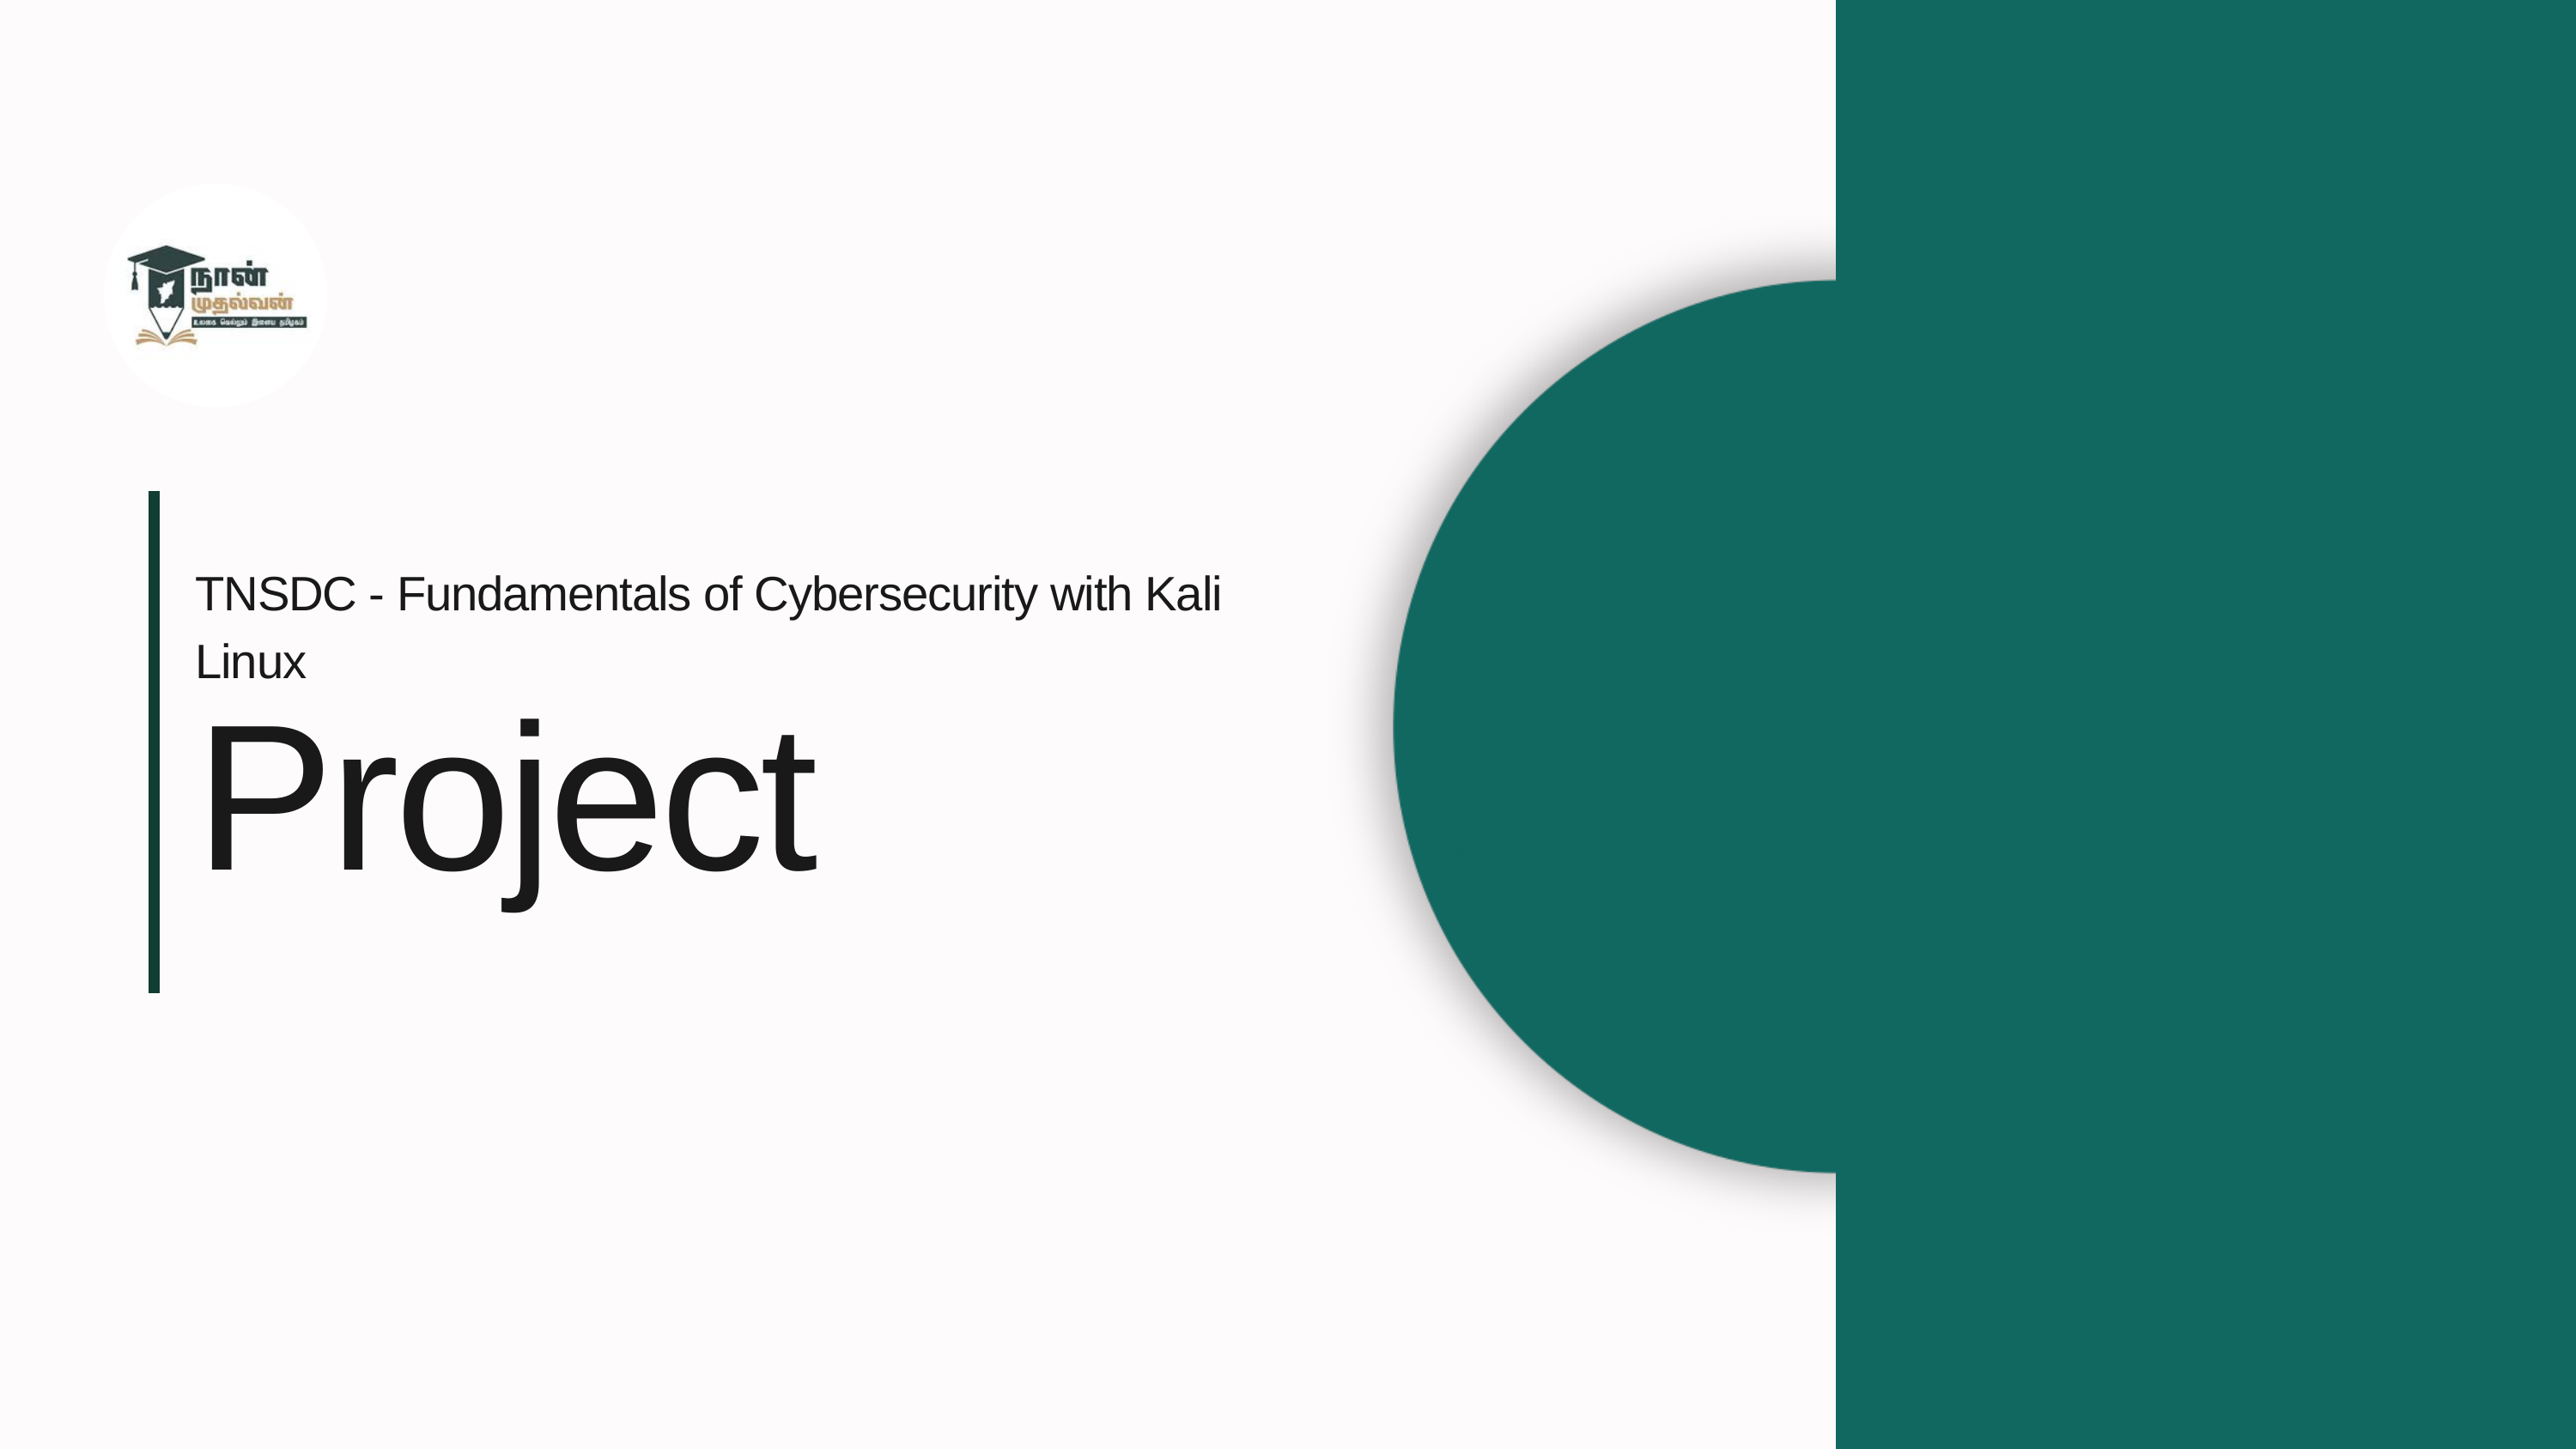

TNSDC - Fundamentals of Cybersecurity with Kali Linux

Project